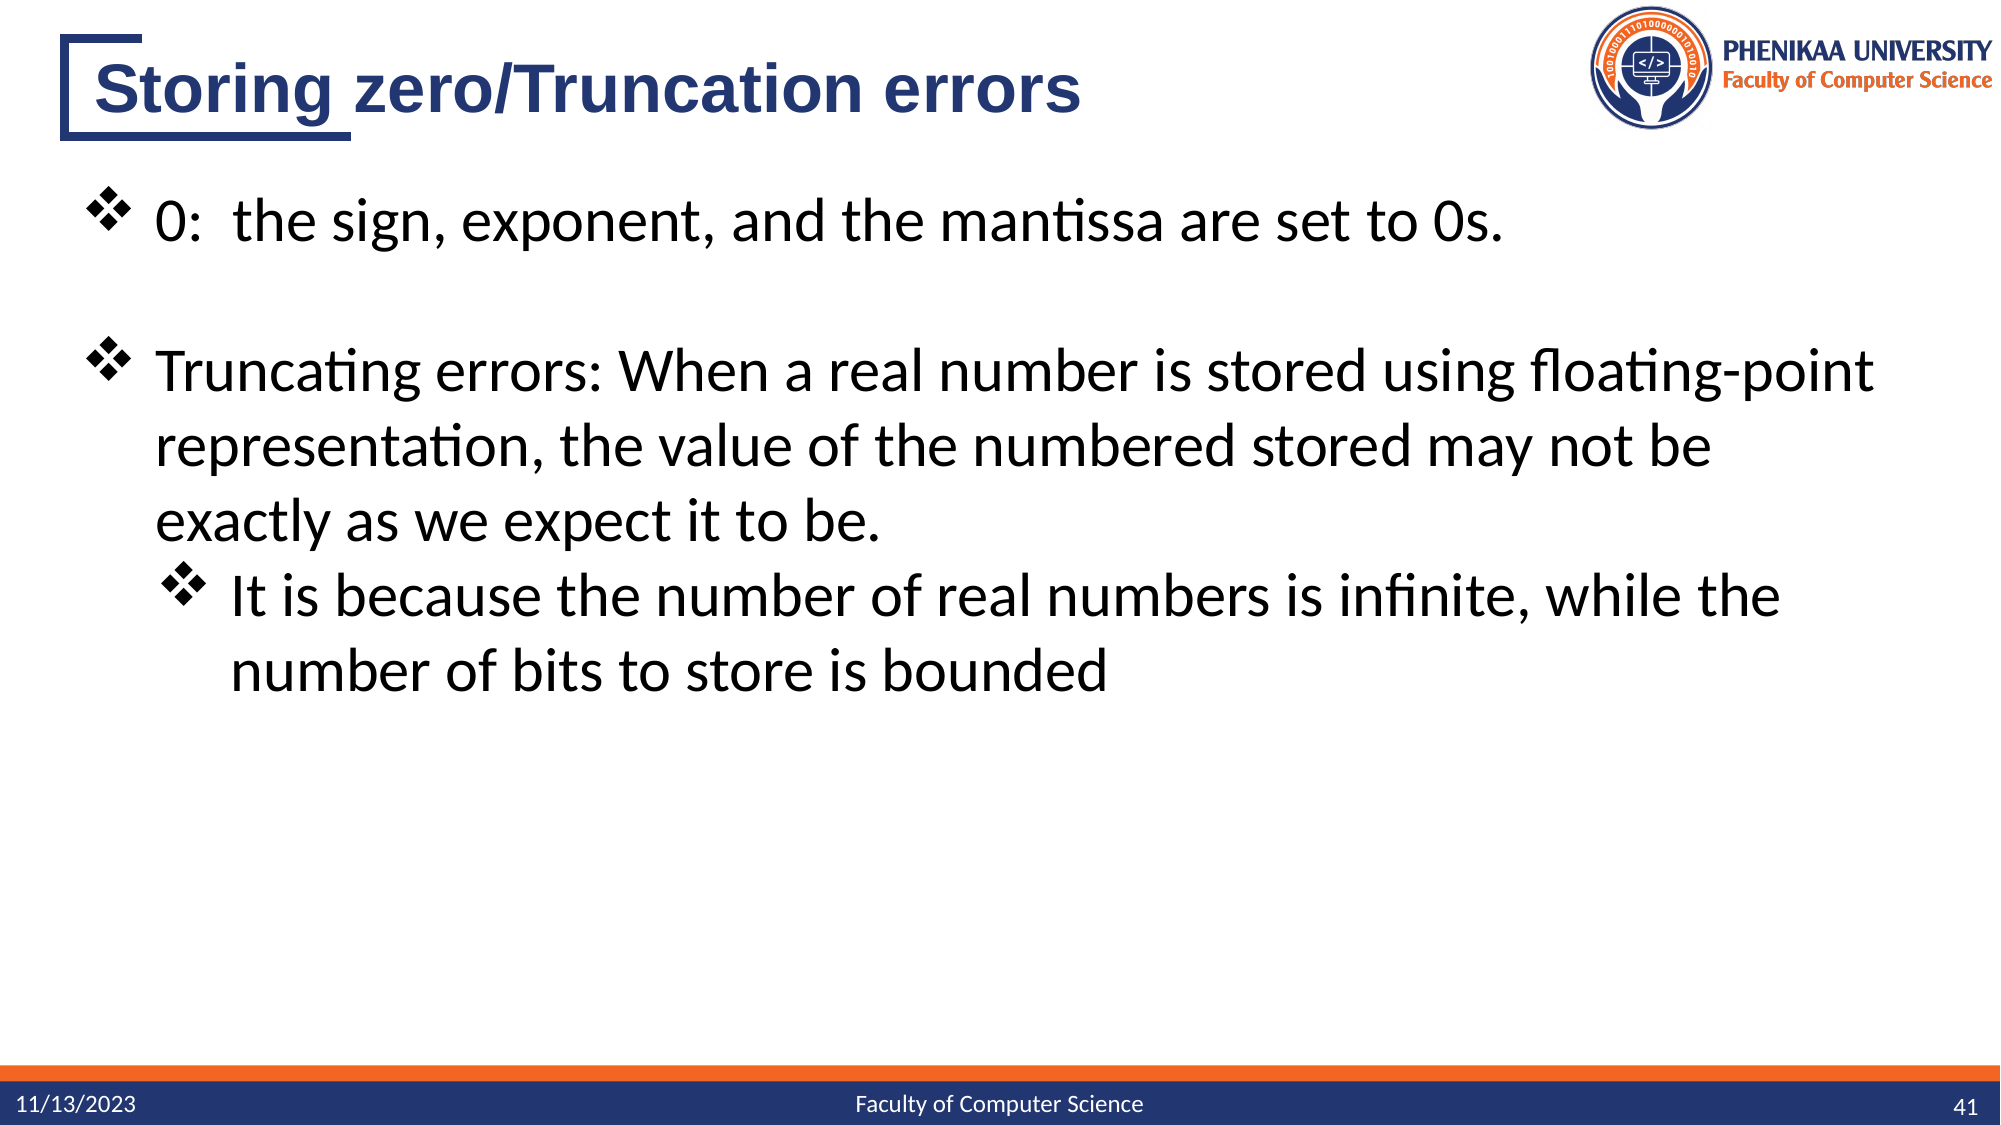

# Storing zero/Truncation errors
0:  the sign, exponent, and the mantissa are set to 0s.

Truncating errors: When a real number is stored using floating-point representation, the value of the numbered stored may not be exactly as we expect it to be.
It is because the number of real numbers is infinite, while the number of bits to store is bounded

11/13/2023
Faculty of Computer Science
41